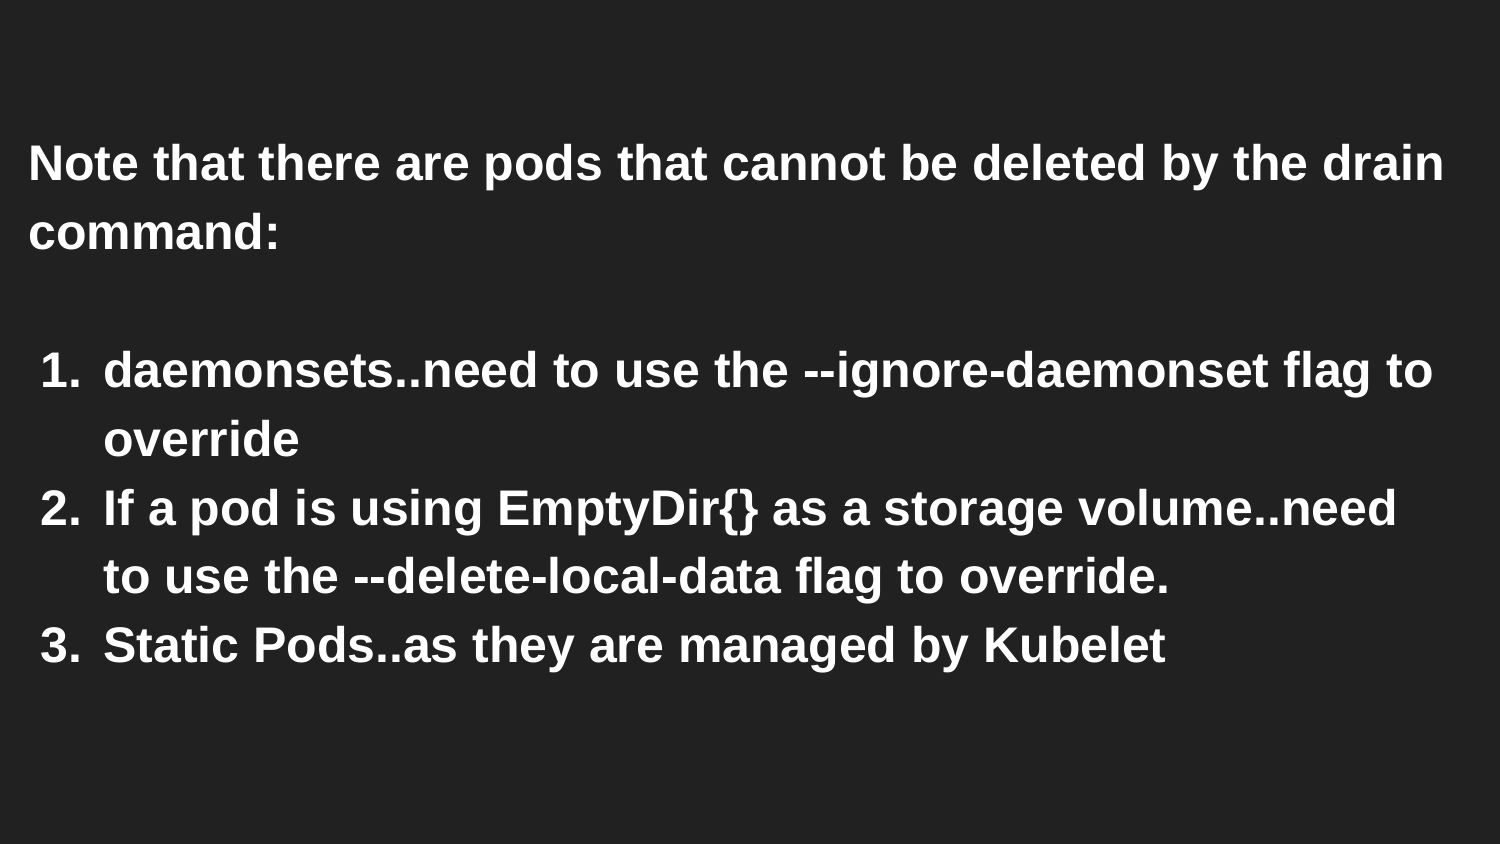

# Note that there are pods that cannot be deleted by the drain command:

daemonsets..need to use the --ignore-daemonset flag to override
If a pod is using EmptyDir{} as a storage volume..need to use the --delete-local-data flag to override.
Static Pods..as they are managed by Kubelet